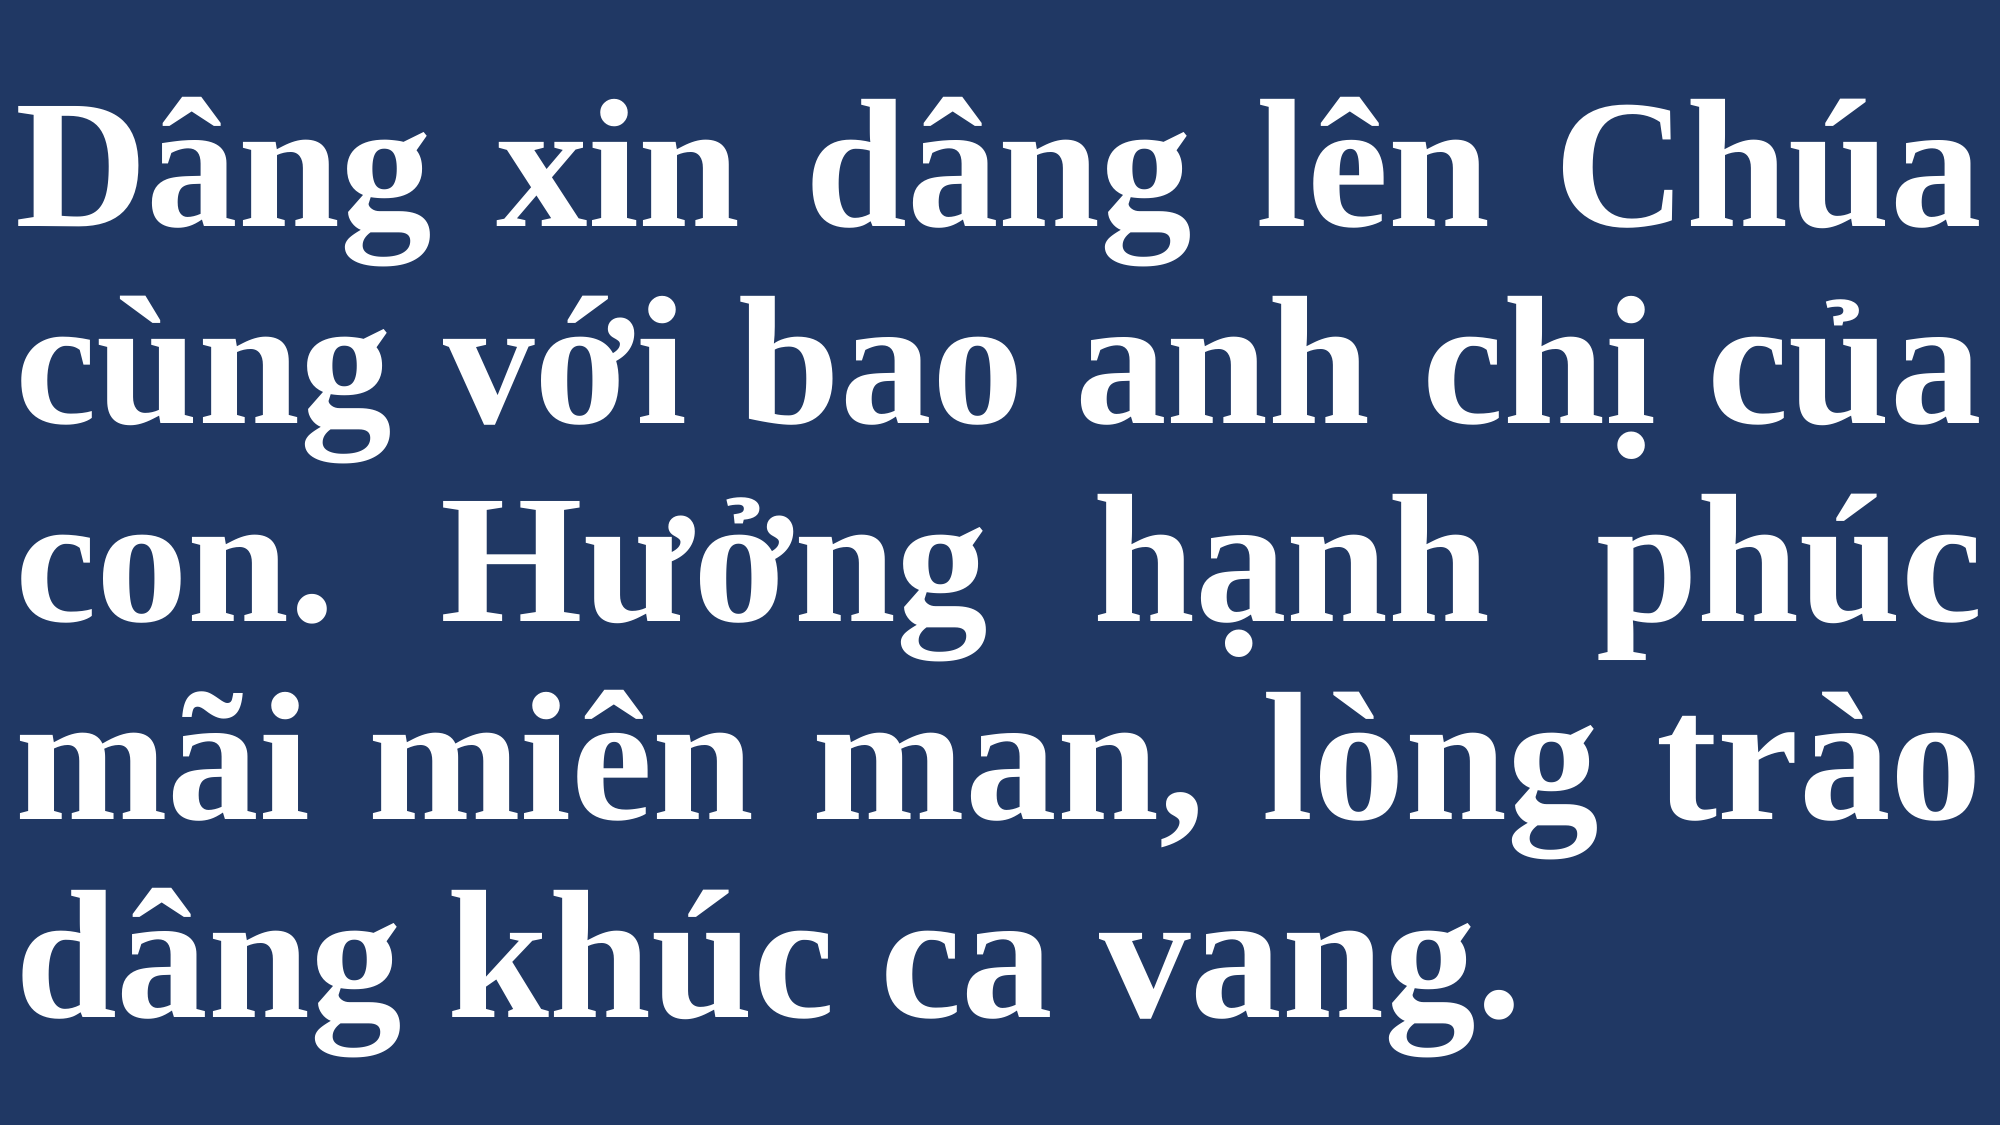

# Dâng xin dâng lên Chúa cùng với bao anh chị của con. Hưởng hạnh phúc mãi miên man, lòng trào dâng khúc ca vang.